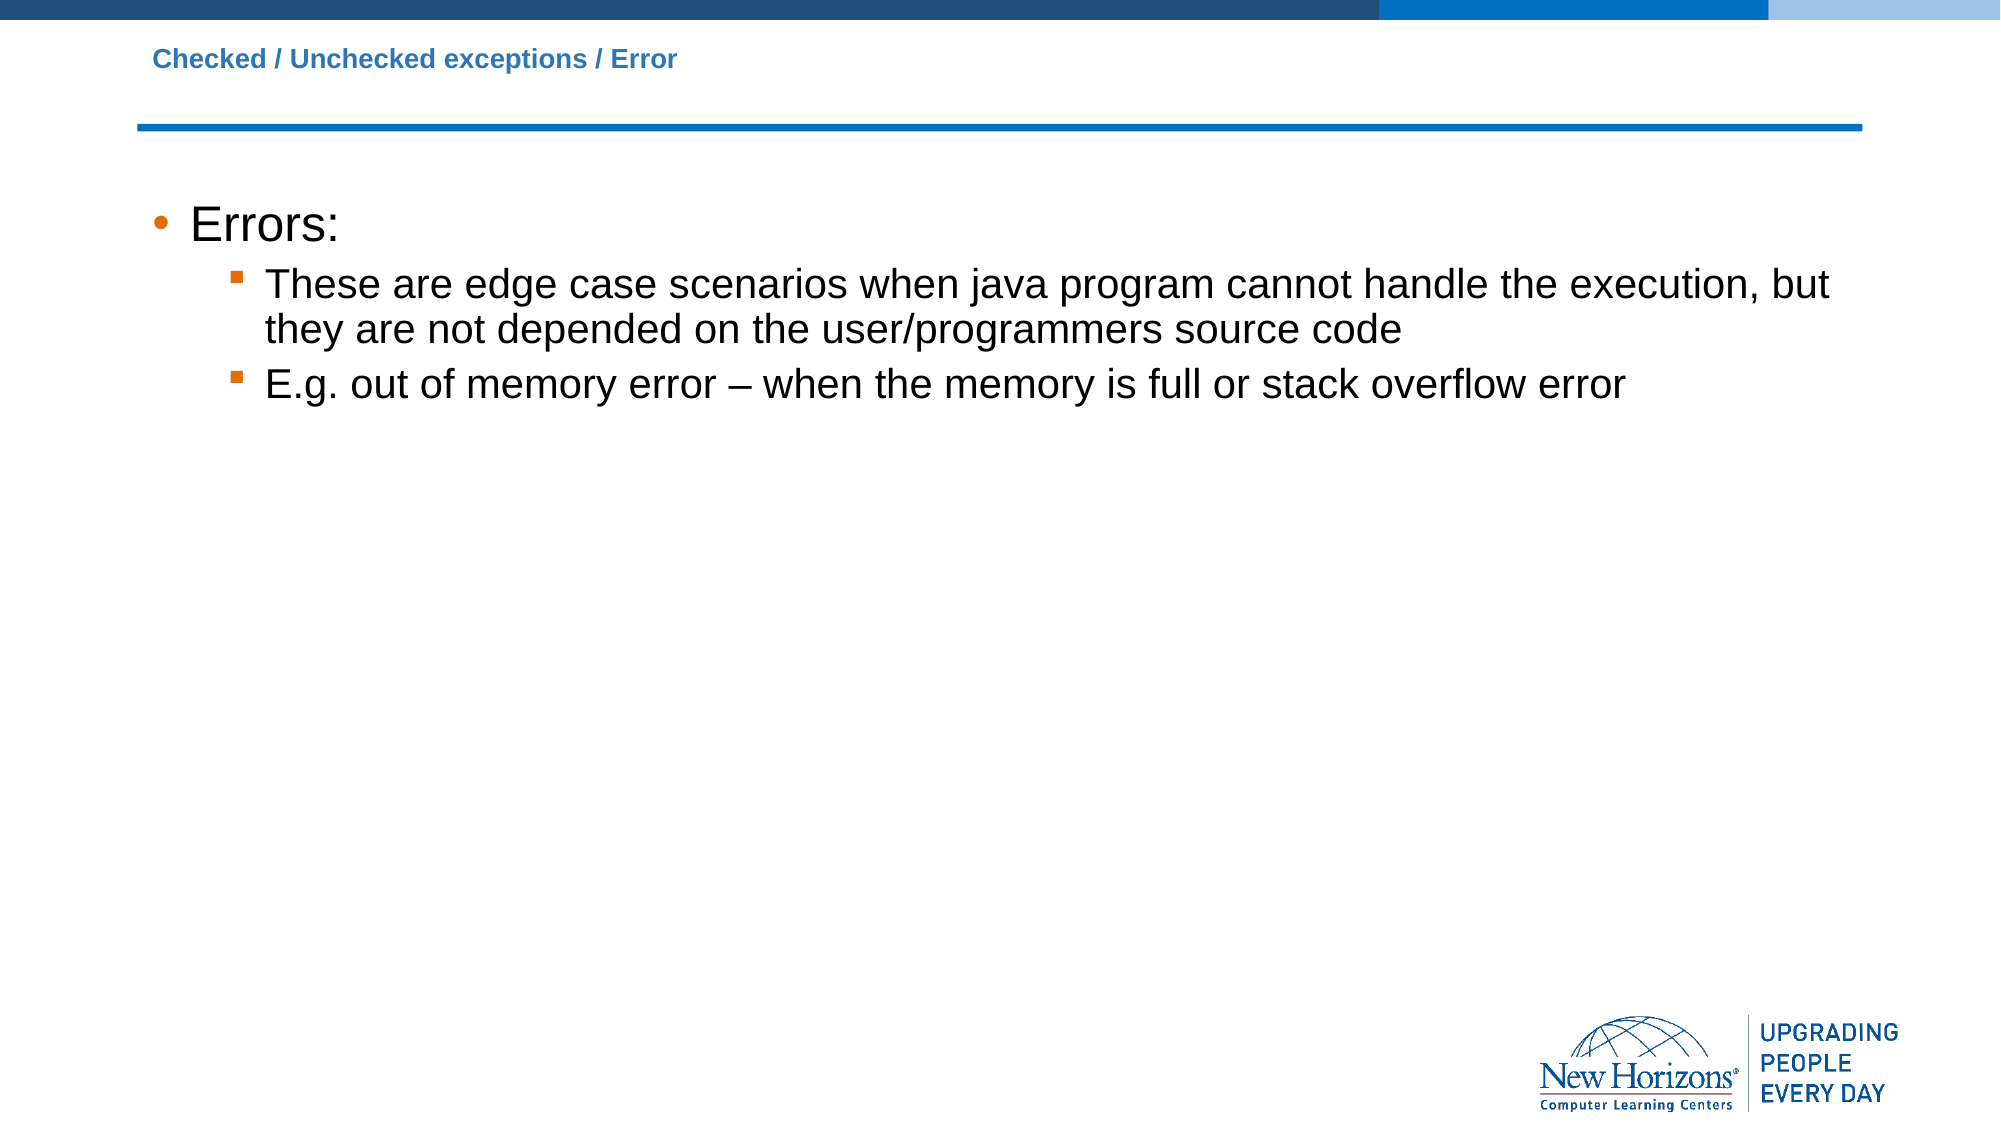

# Checked / Unchecked exceptions / Error
Errors:
These are edge case scenarios when java program cannot handle the execution, but they are not depended on the user/programmers source code
E.g. out of memory error – when the memory is full or stack overflow error